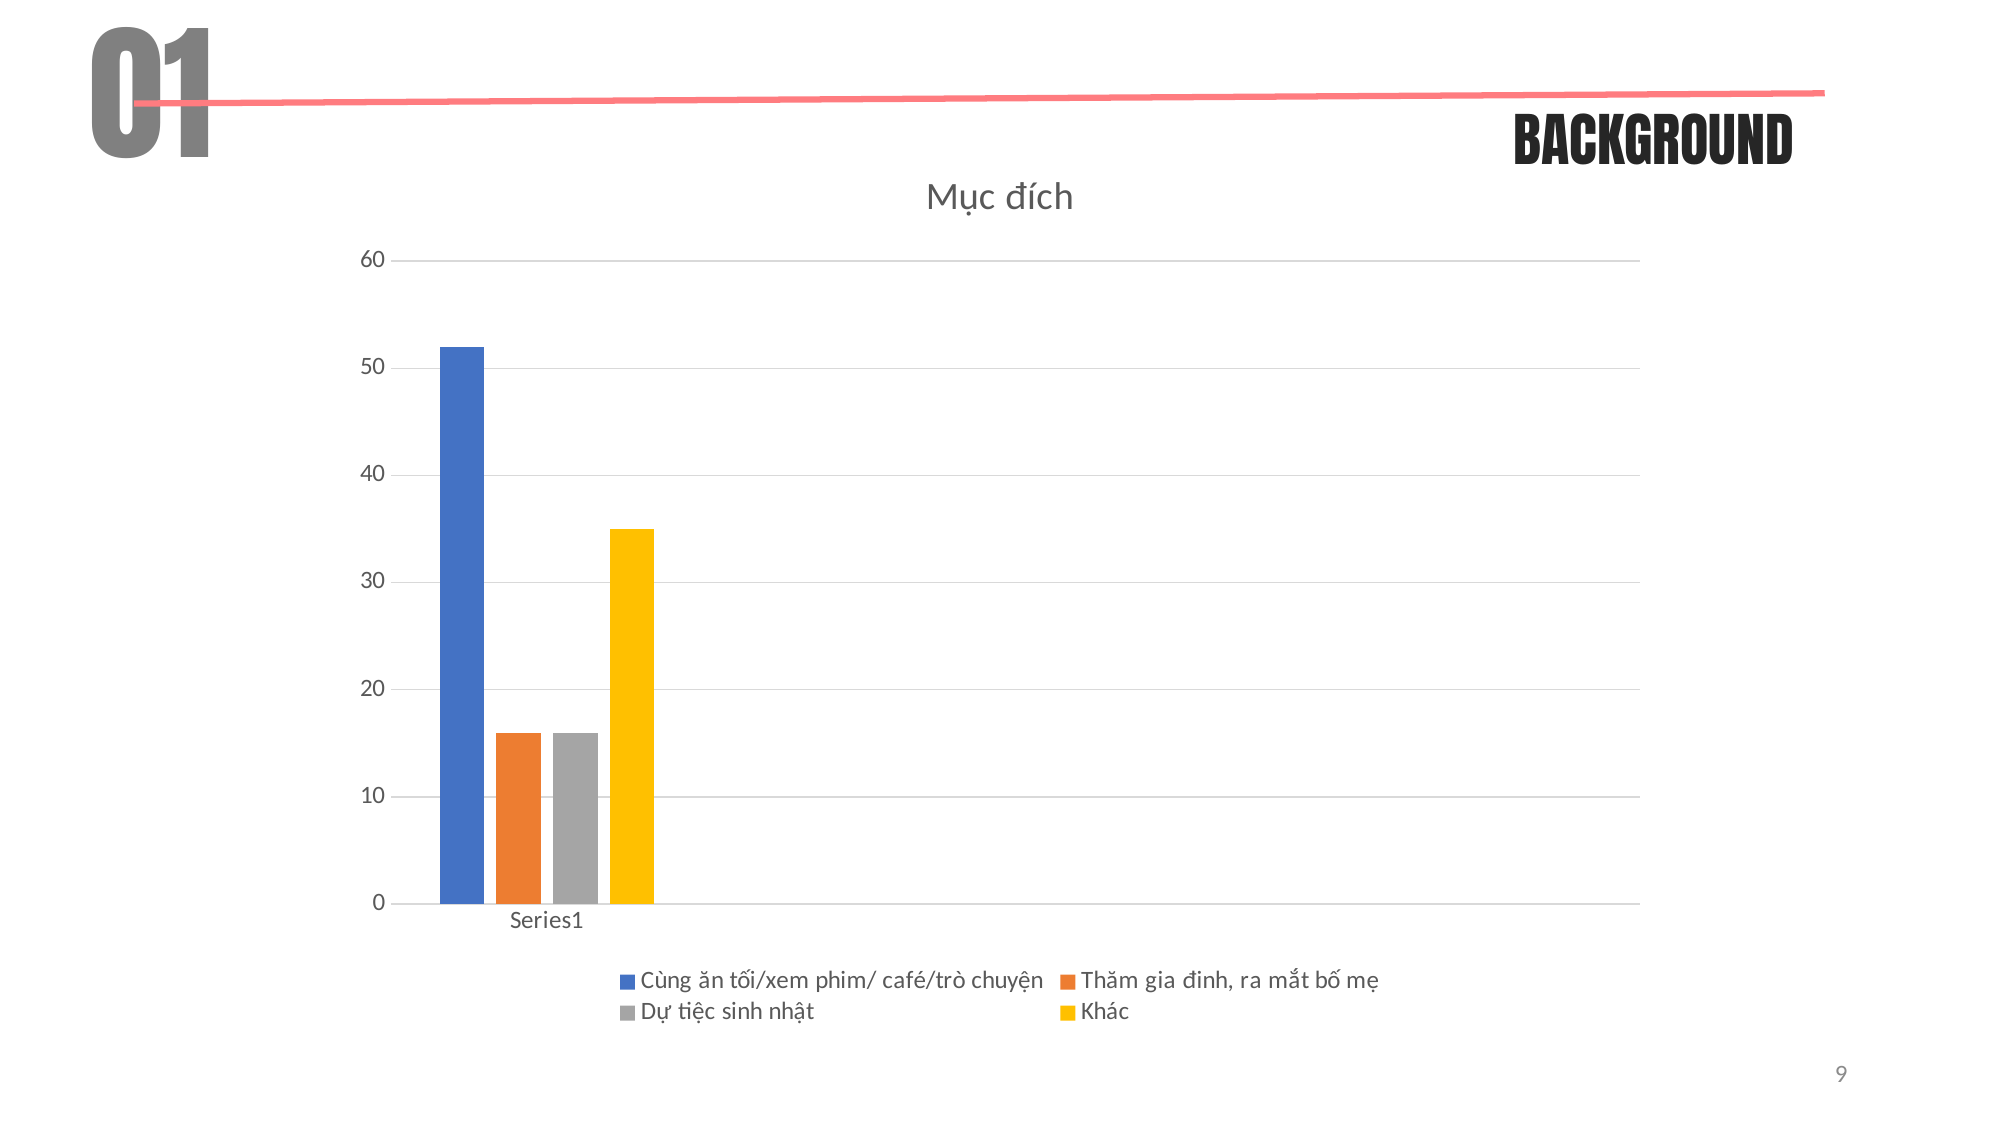

01
BACKGROUND

### Chart: Mục đích

| Category | Cùng ăn tối/xem phim/ café/trò chuyện | Thăm gia đinh, ra mắt bố mẹ | Dự tiệc sinh nhật | Khác |
|---|---|---|---|---|
|  | 52.0 | 16.0 | 16.0 | 35.0 |
|  | None | None | None | None |
|  | None | None | None | None |
|  | None | None | None | None |
9